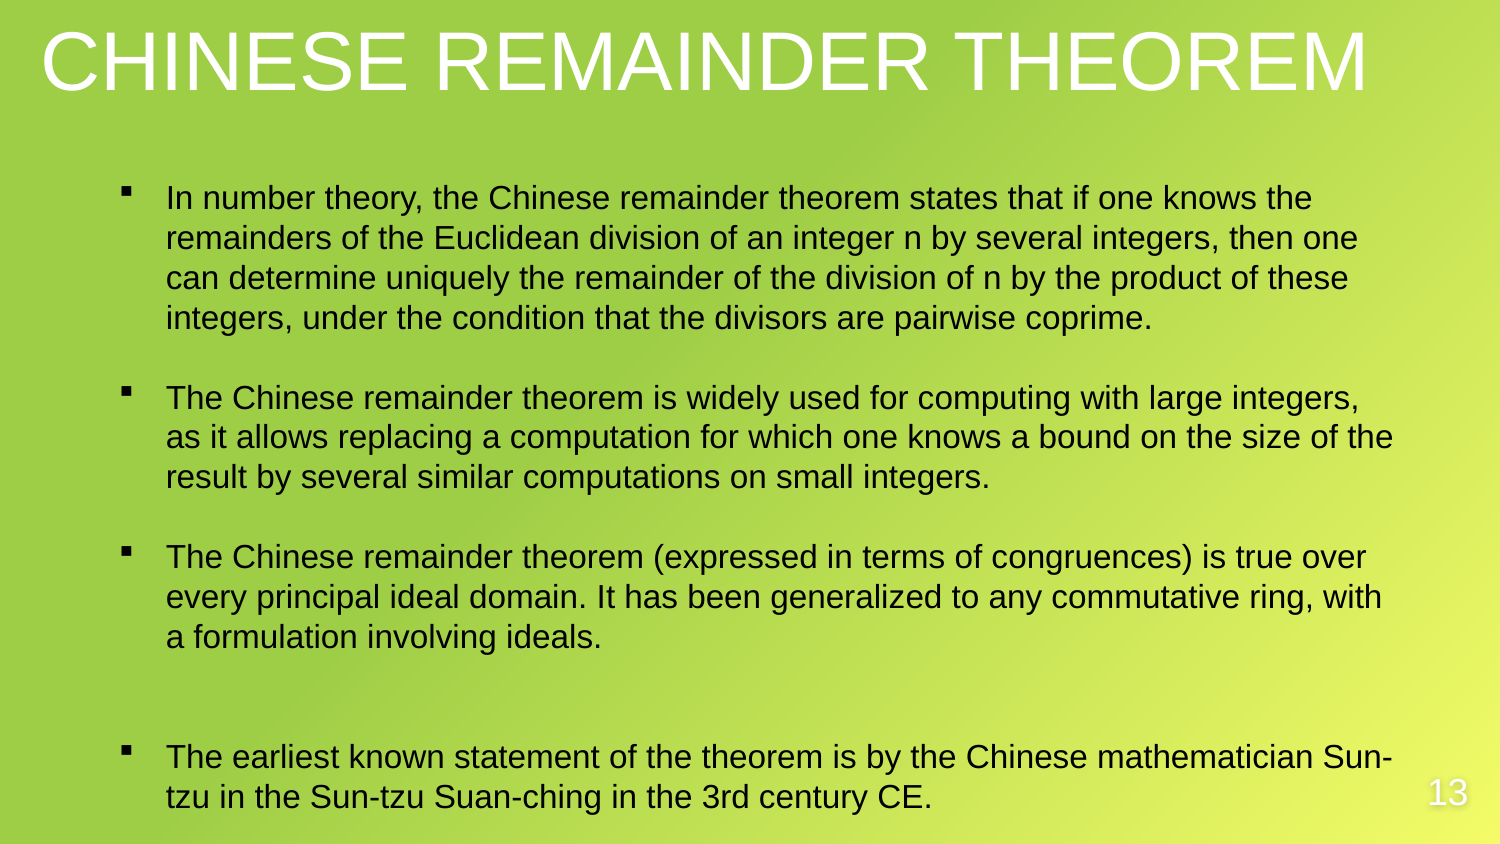

CHINESE REMAINDER THEOREM
In number theory, the Chinese remainder theorem states that if one knows the remainders of the Euclidean division of an integer n by several integers, then one can determine uniquely the remainder of the division of n by the product of these integers, under the condition that the divisors are pairwise coprime.

The Chinese remainder theorem is widely used for computing with large integers, as it allows replacing a computation for which one knows a bound on the size of the result by several similar computations on small integers.

The Chinese remainder theorem (expressed in terms of congruences) is true over every principal ideal domain. It has been generalized to any commutative ring, with a formulation involving ideals.

The earliest known statement of the theorem is by the Chinese mathematician Sun-tzu in the Sun-tzu Suan-ching in the 3rd century CE.

13